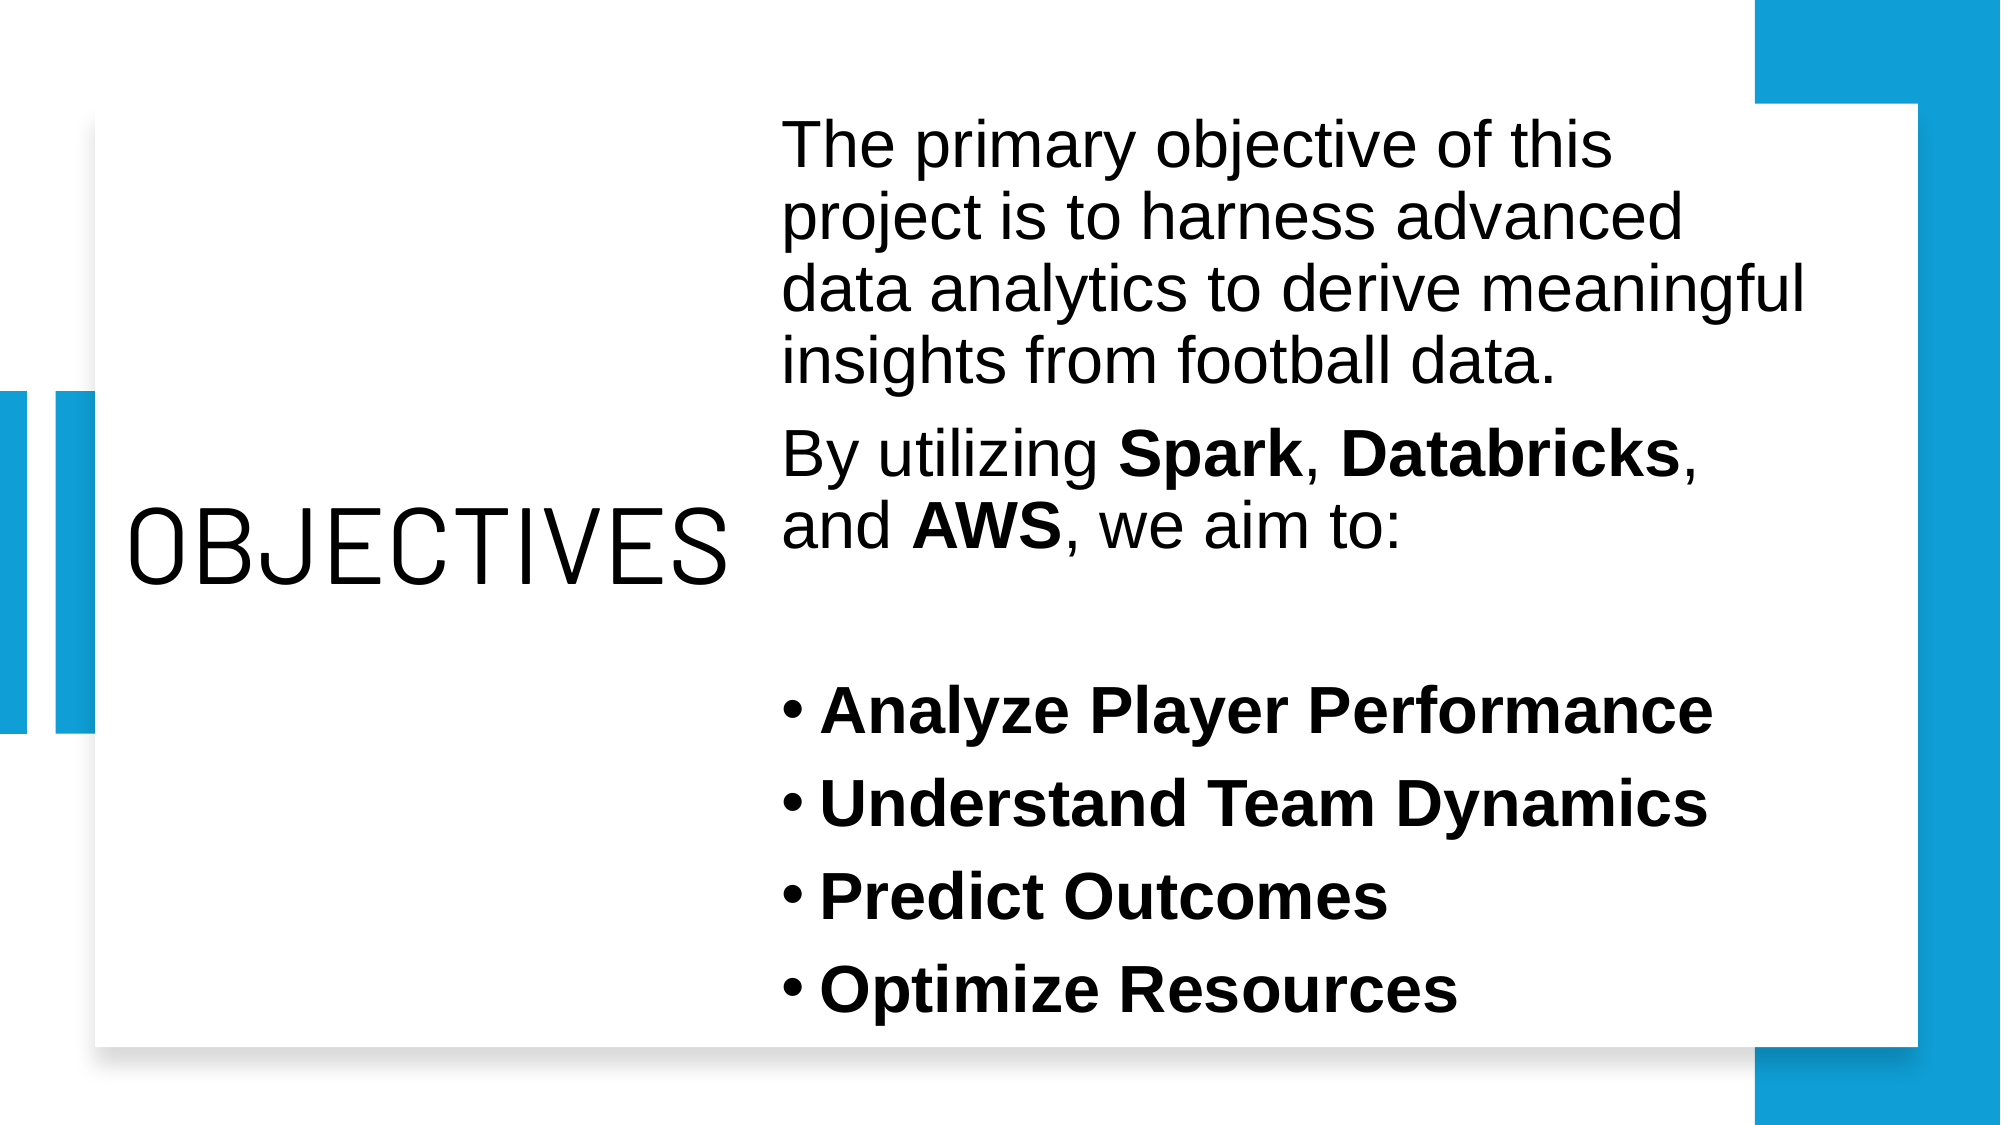

The primary objective of this project is to harness advanced data analytics to derive meaningful insights from football data.
By utilizing Spark, Databricks, and AWS, we aim to:

Analyze Player Performance
Understand Team Dynamics
Predict Outcomes
Optimize Resources

# OBJECTIVES